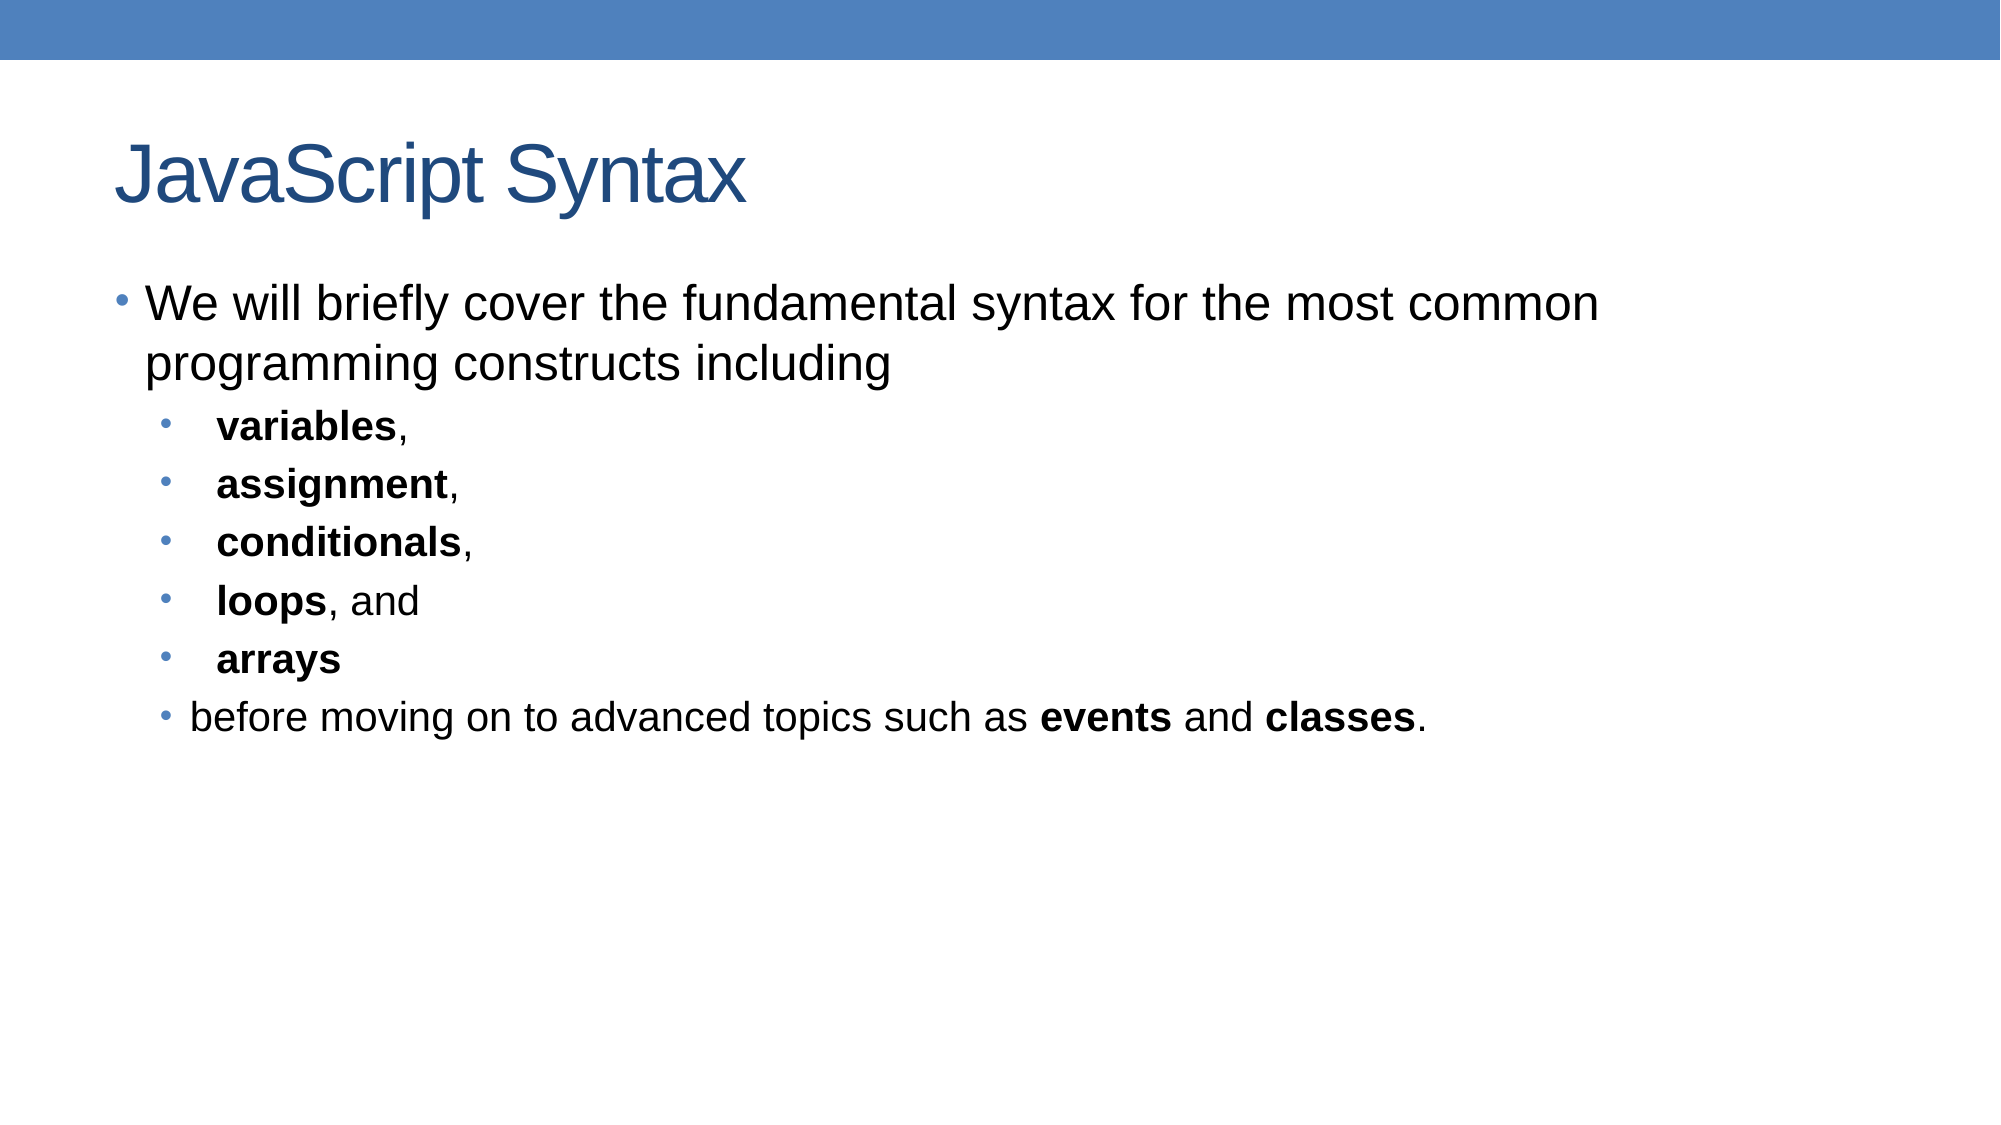

# JavaScript Syntax
We will briefly cover the fundamental syntax for the most common programming constructs including
variables,
assignment,
conditionals,
loops, and
arrays
before moving on to advanced topics such as events and classes.